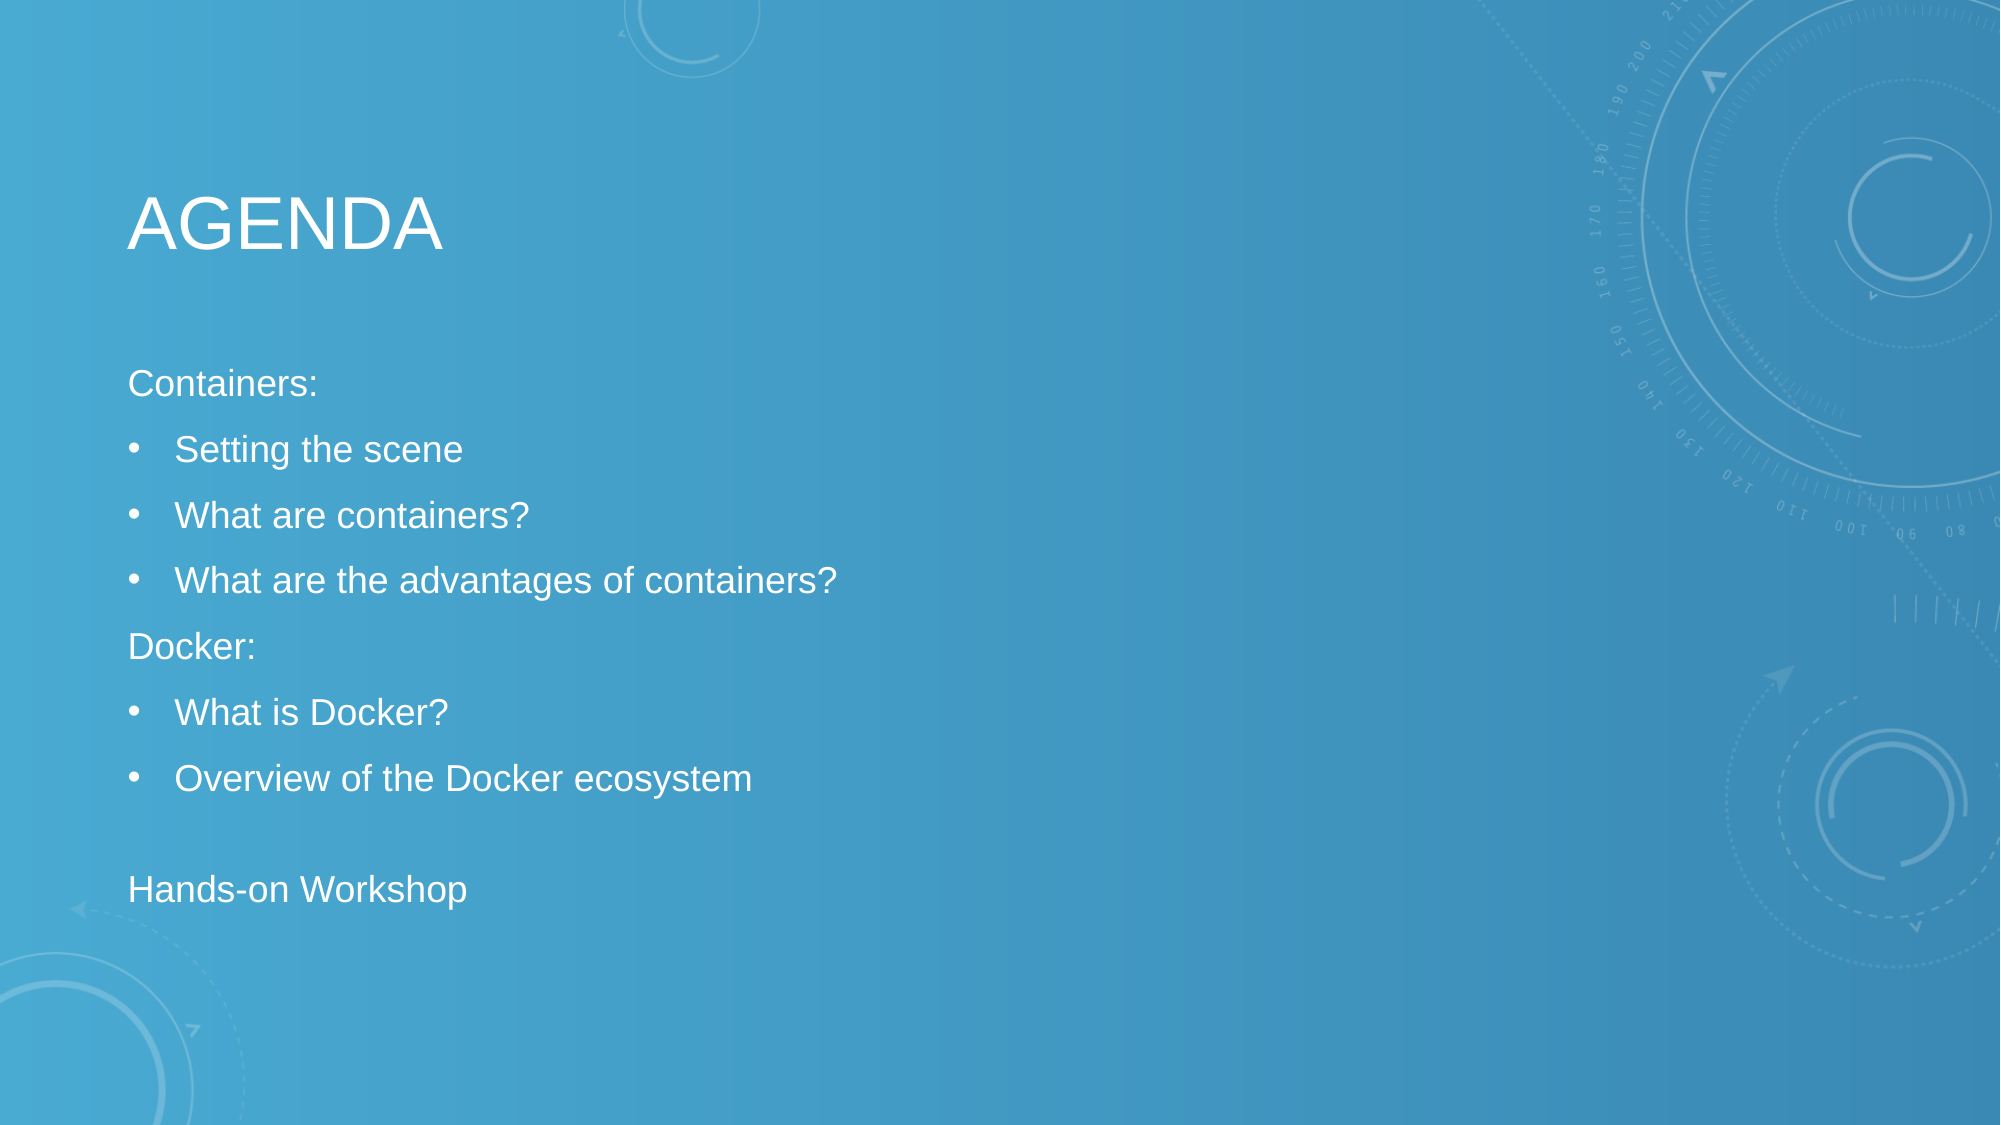

# agenda
Containers:
Setting the scene
What are containers?
What are the advantages of containers?
Docker:
What is Docker?
Overview of the Docker ecosystem
Hands-on Workshop